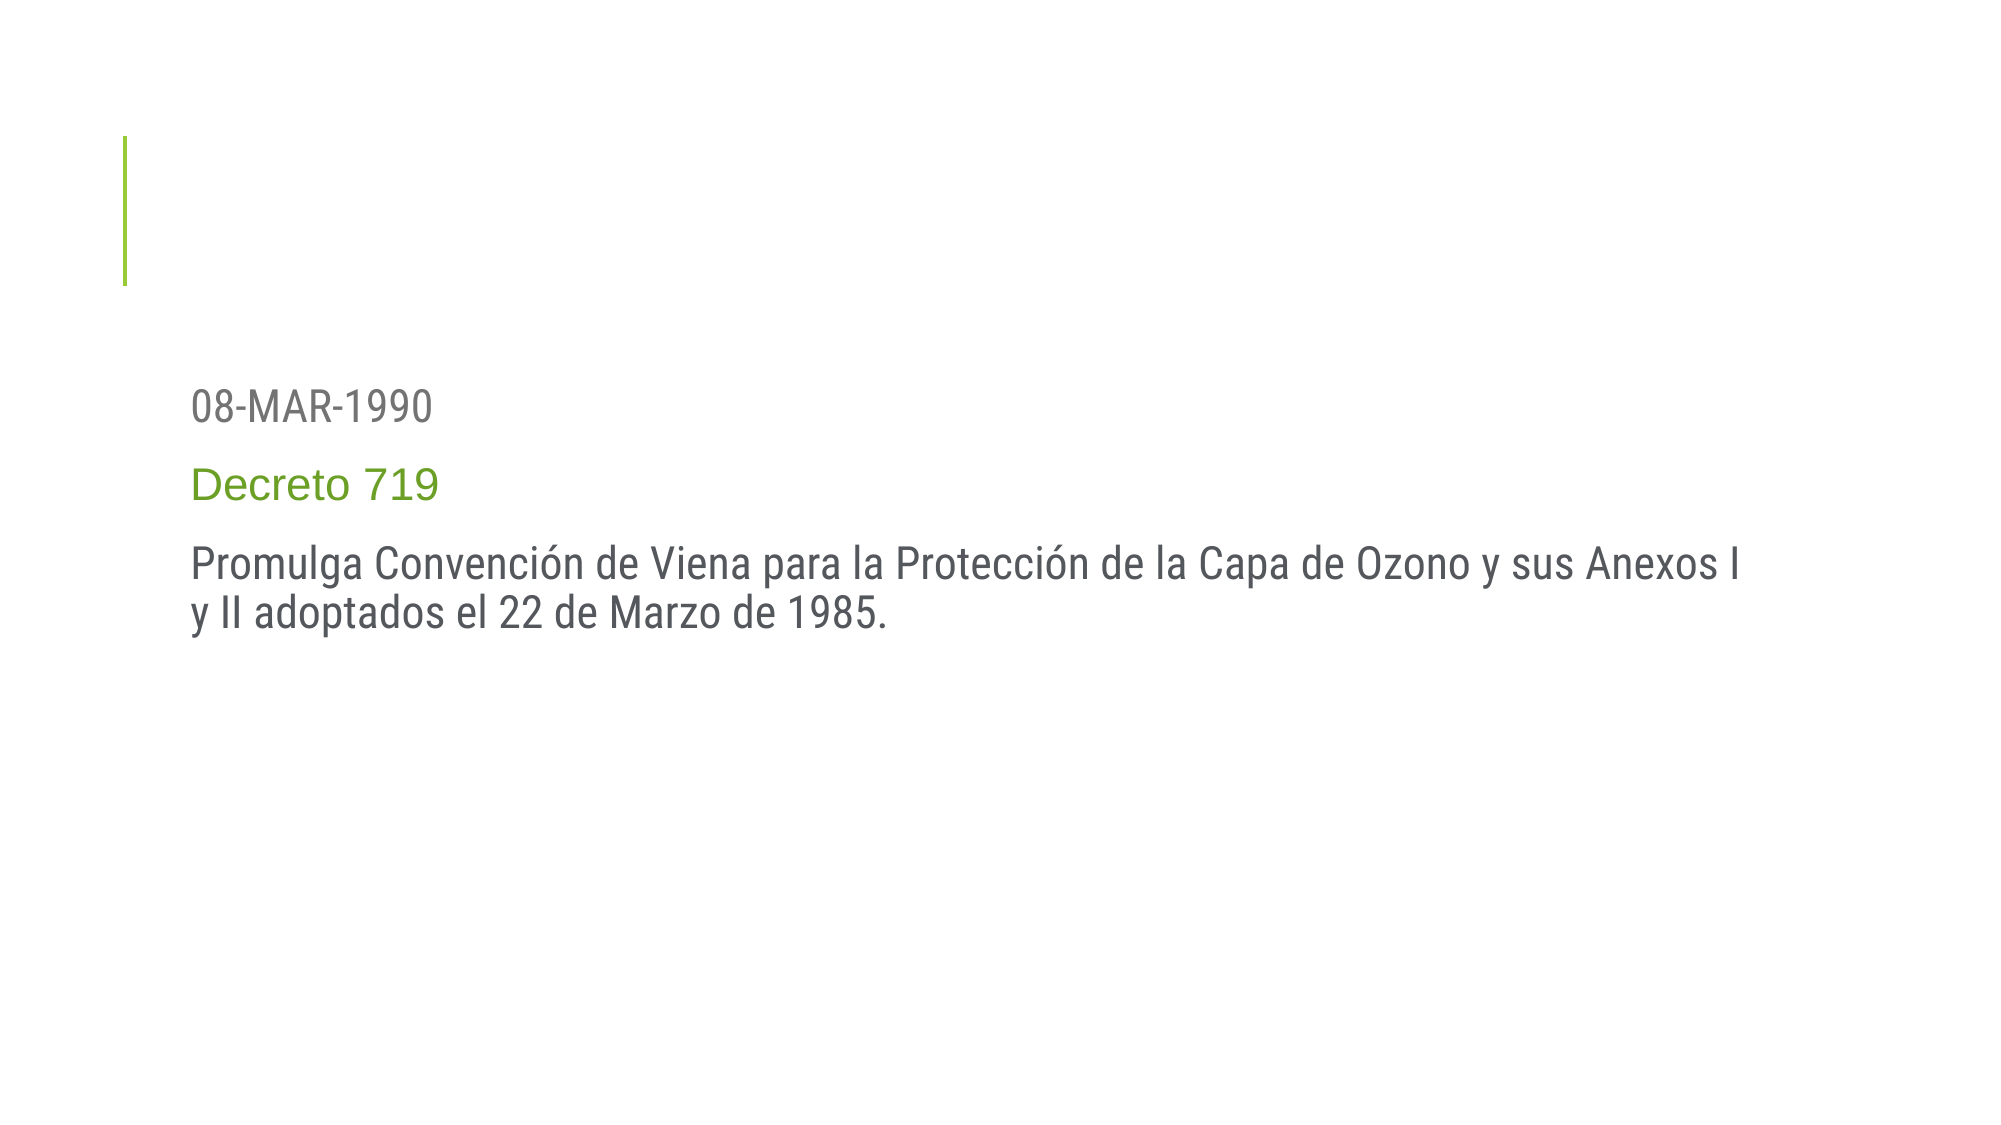

#
08-MAR-1990
Decreto 719
Promulga Convención de Viena para la Protección de la Capa de Ozono y sus Anexos I y II adoptados el 22 de Marzo de 1985.